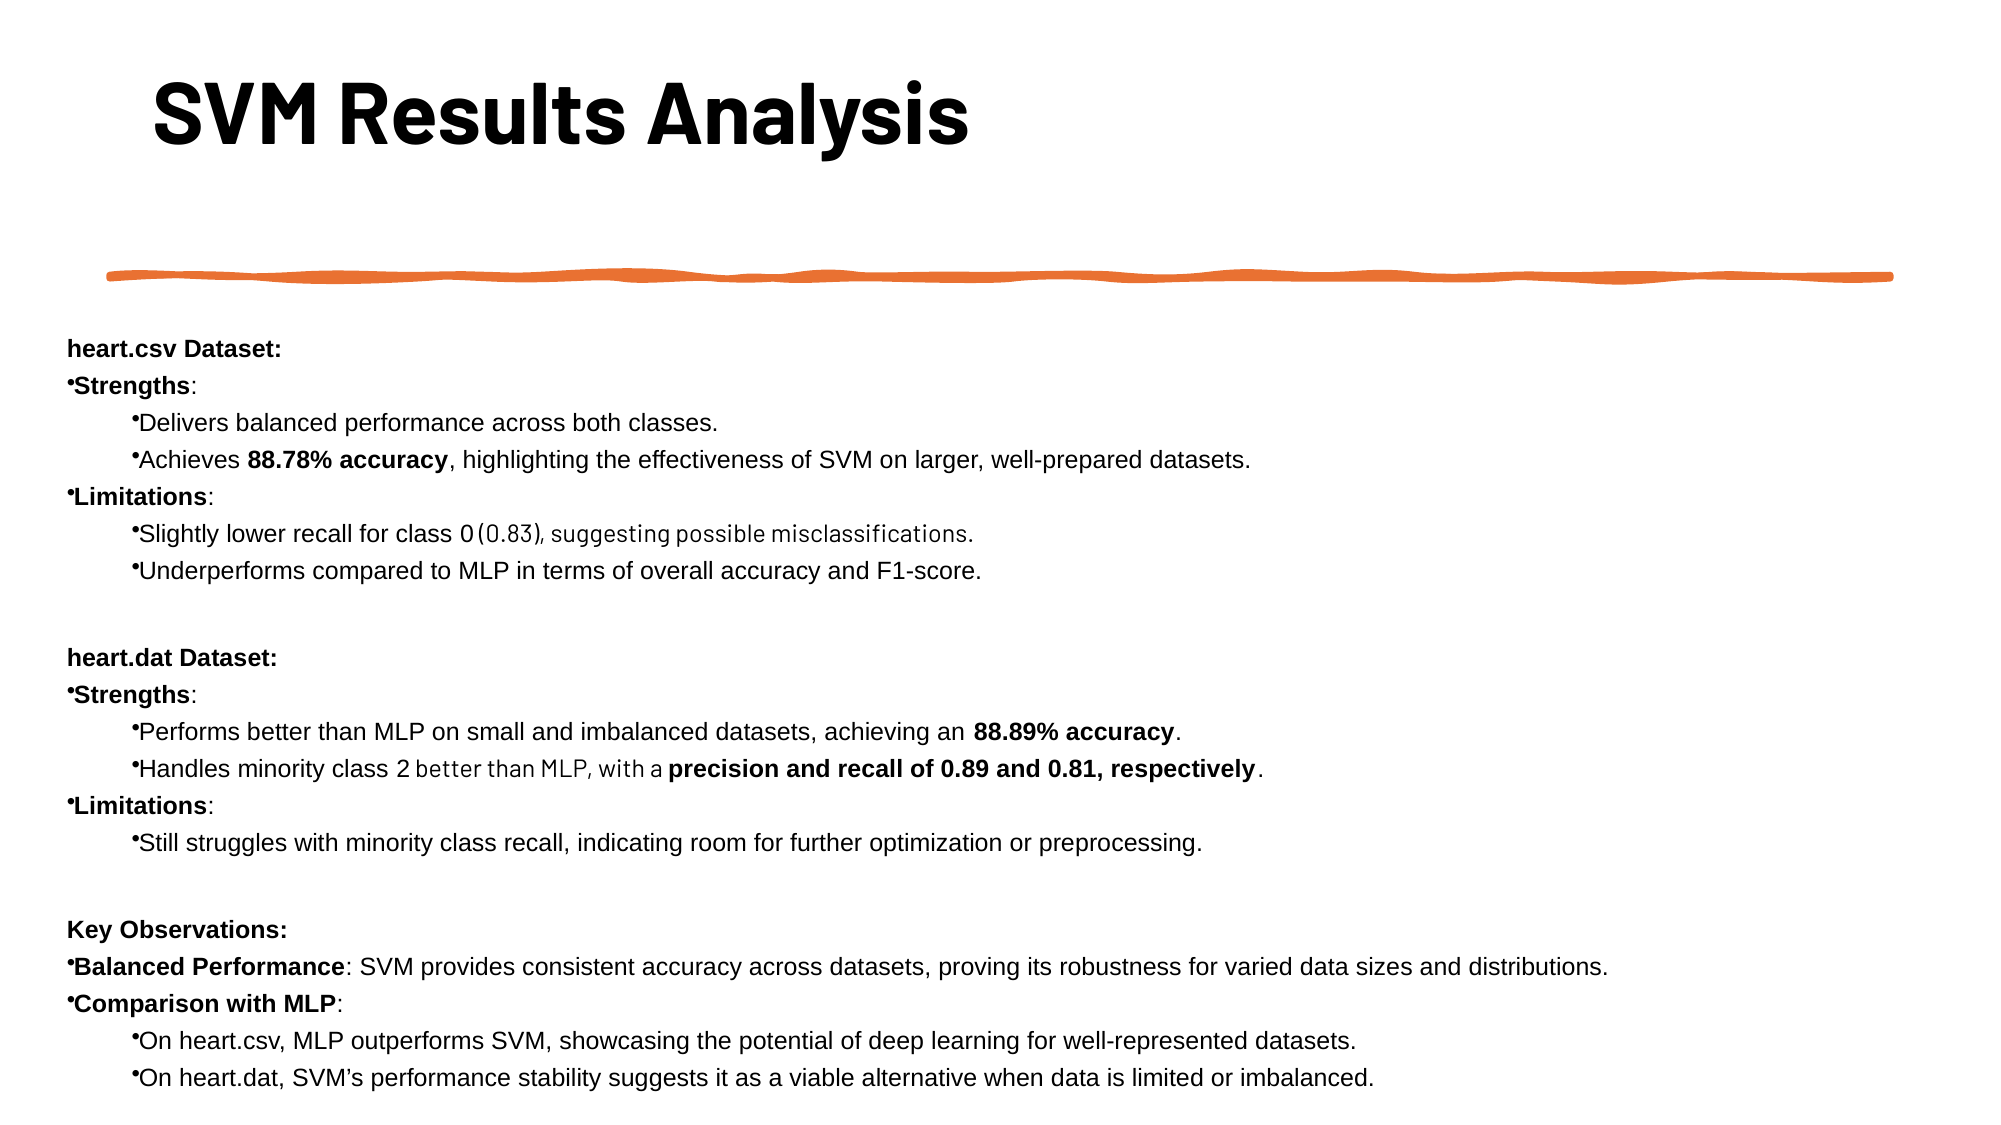

# SVM Results Analysis

heart.csv Dataset:
Strengths:
Delivers balanced performance across both classes.
Achieves 88.78% accuracy, highlighting the effectiveness of SVM on larger, well-prepared datasets.
Limitations:
Slightly lower recall for class 0 (0.83), suggesting possible misclassifications.
Underperforms compared to MLP in terms of overall accuracy and F1-score.

heart.dat Dataset:
Strengths:
Performs better than MLP on small and imbalanced datasets, achieving an 88.89% accuracy.
Handles minority class 2 better than MLP, with a precision and recall of 0.89 and 0.81, respectively.
Limitations:
Still struggles with minority class recall, indicating room for further optimization or preprocessing.

Key Observations:
Balanced Performance: SVM provides consistent accuracy across datasets, proving its robustness for varied data sizes and distributions.
Comparison with MLP:
On heart.csv, MLP outperforms SVM, showcasing the potential of deep learning for well-represented datasets.
On heart.dat, SVM’s performance stability suggests it as a viable alternative when data is limited or imbalanced.